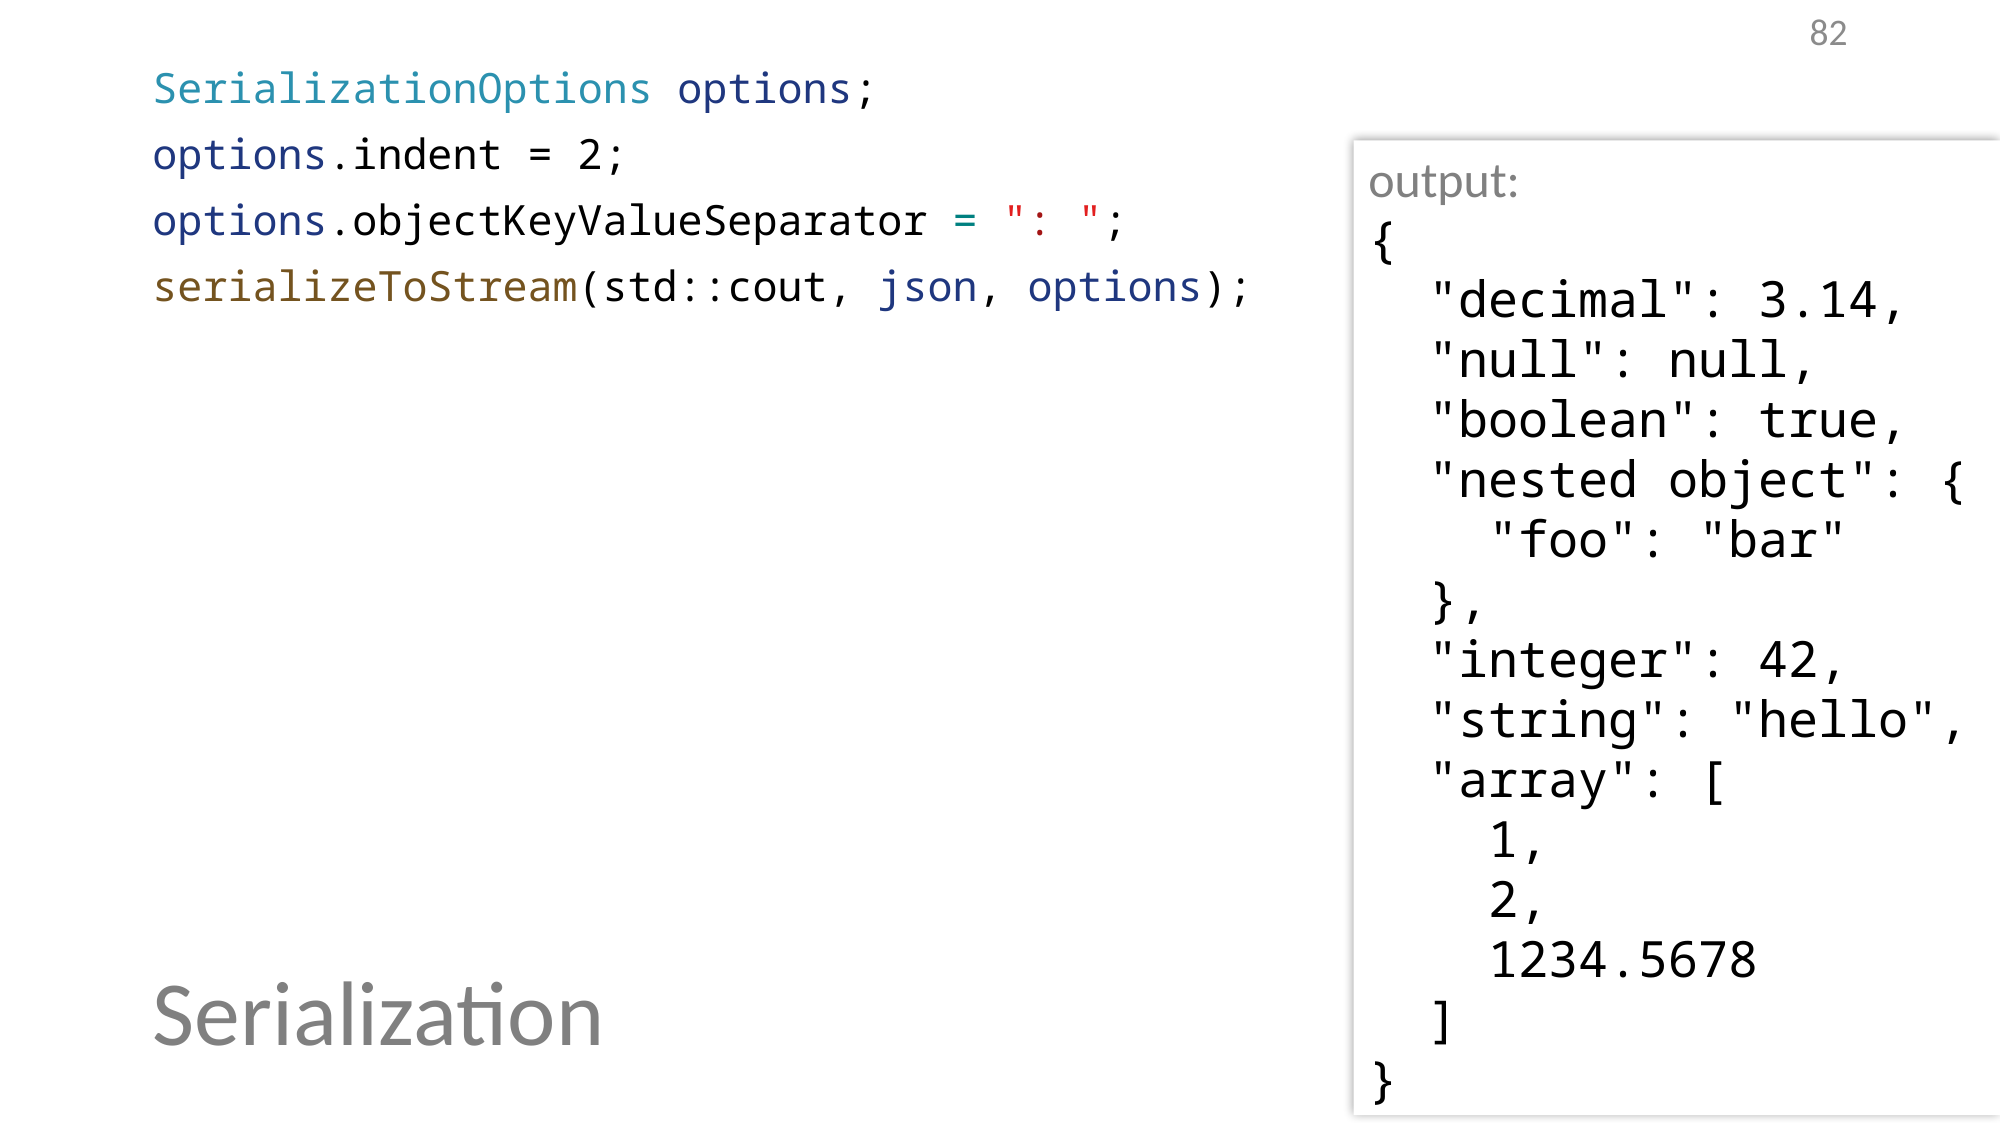

82
SerializationOptions options;
options.indent = 2;
options.objectKeyValueSeparator = ": ";
serializeToStream(std::cout, json, options);
output:
{
  "decimal": 3.14,
  "null": null,
  "boolean": true,
  "nested object": {
    "foo": "bar"
  },
  "integer": 42,
  "string": "hello",
  "array": [
    1,
    2,
    1234.5678
  ]
}
# Serialization